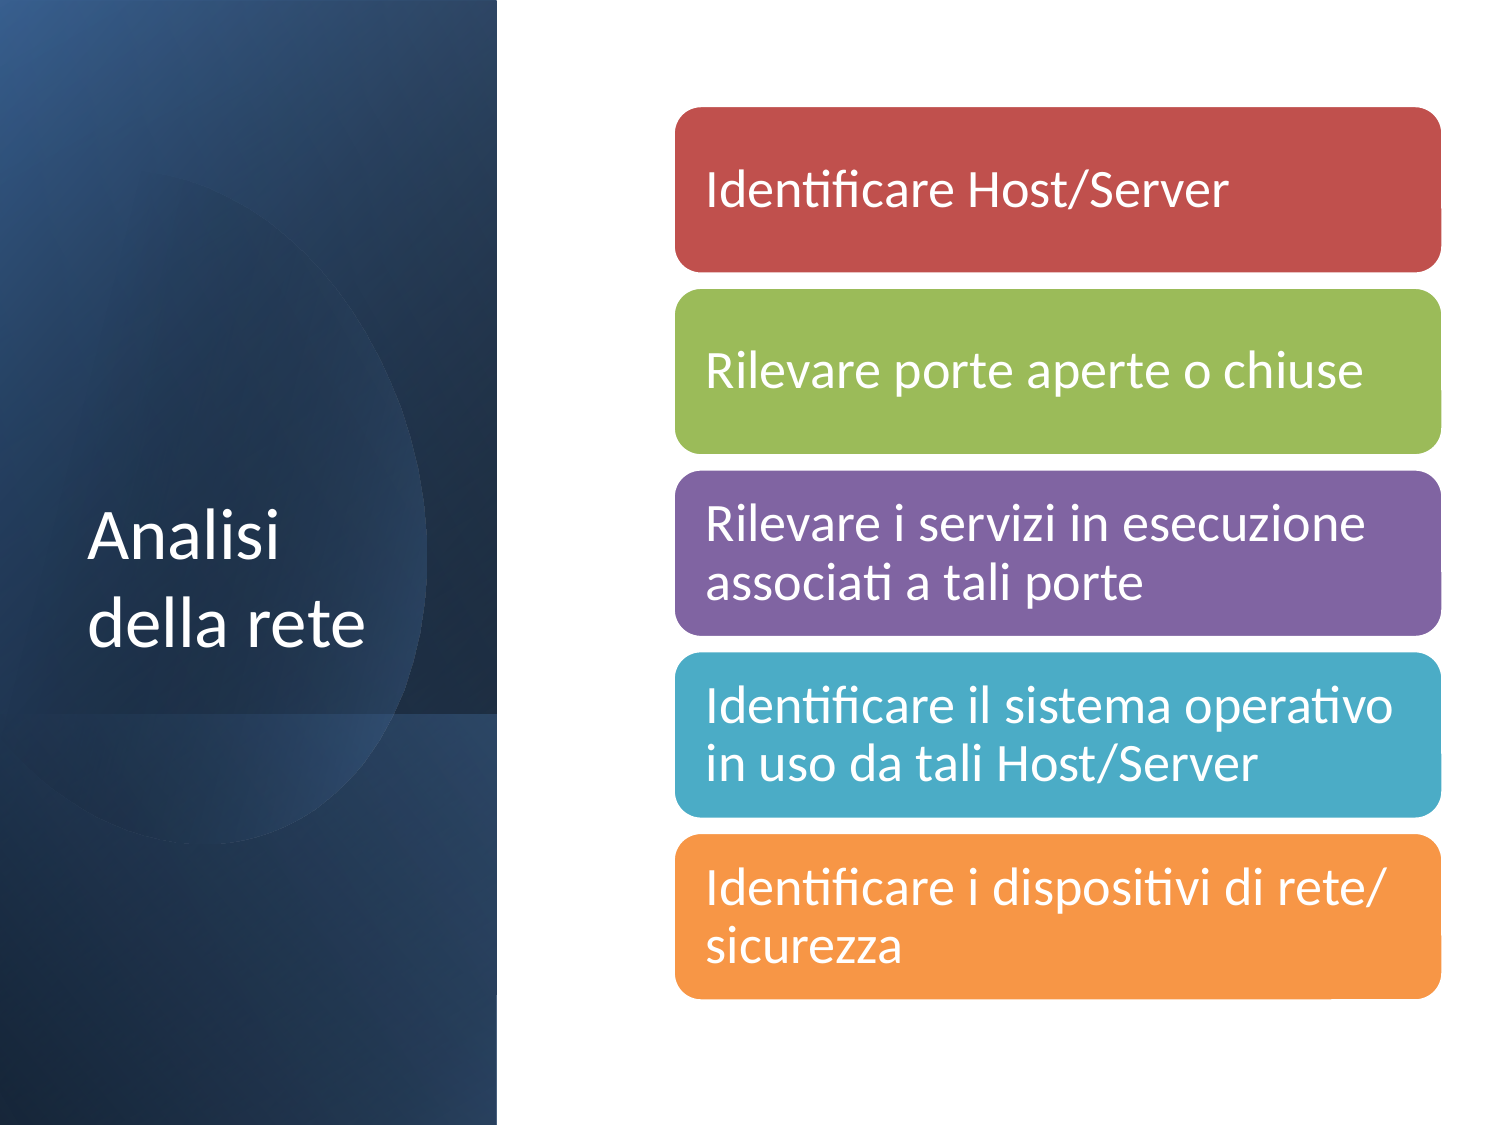

Identificare Host/Server
Rilevare porte aperte o chiuse
Rilevare i servizi in esecuzione associati a tali porte
Identificare il sistema operativo in uso da tali Host/Server
Identificare i dispositivi di rete/ sicurezza

# Analisi della rete